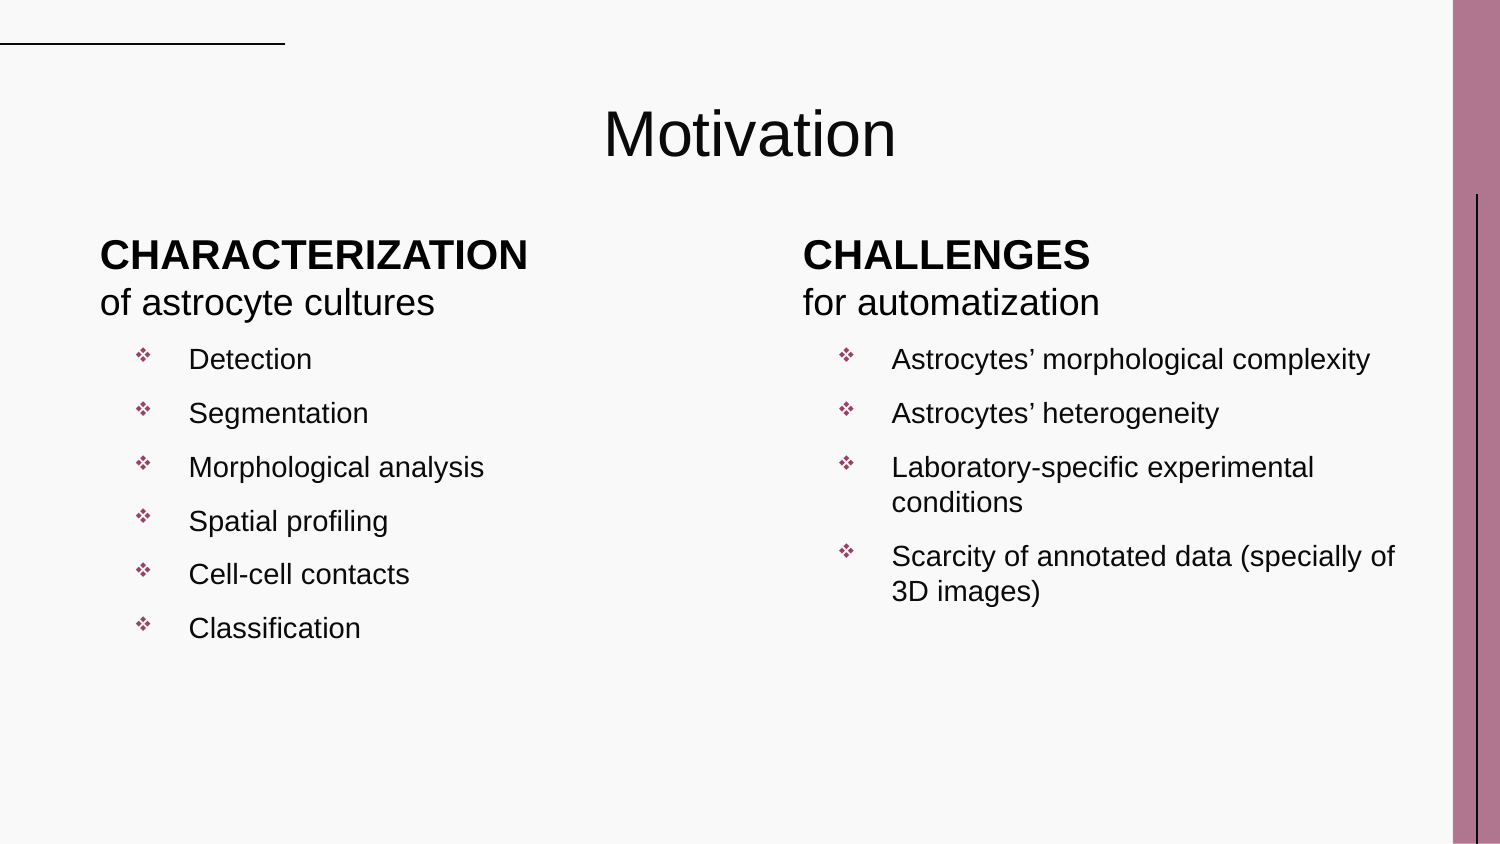

# Motivation
CHARACTERIZATION
of astrocyte cultures
CHALLENGES
for automatization
Detection
Segmentation
Morphological analysis
Spatial profiling
Cell-cell contacts
Classification
Astrocytes’ morphological complexity
Astrocytes’ heterogeneity
Laboratory-specific experimental conditions
Scarcity of annotated data (specially of 3D images)